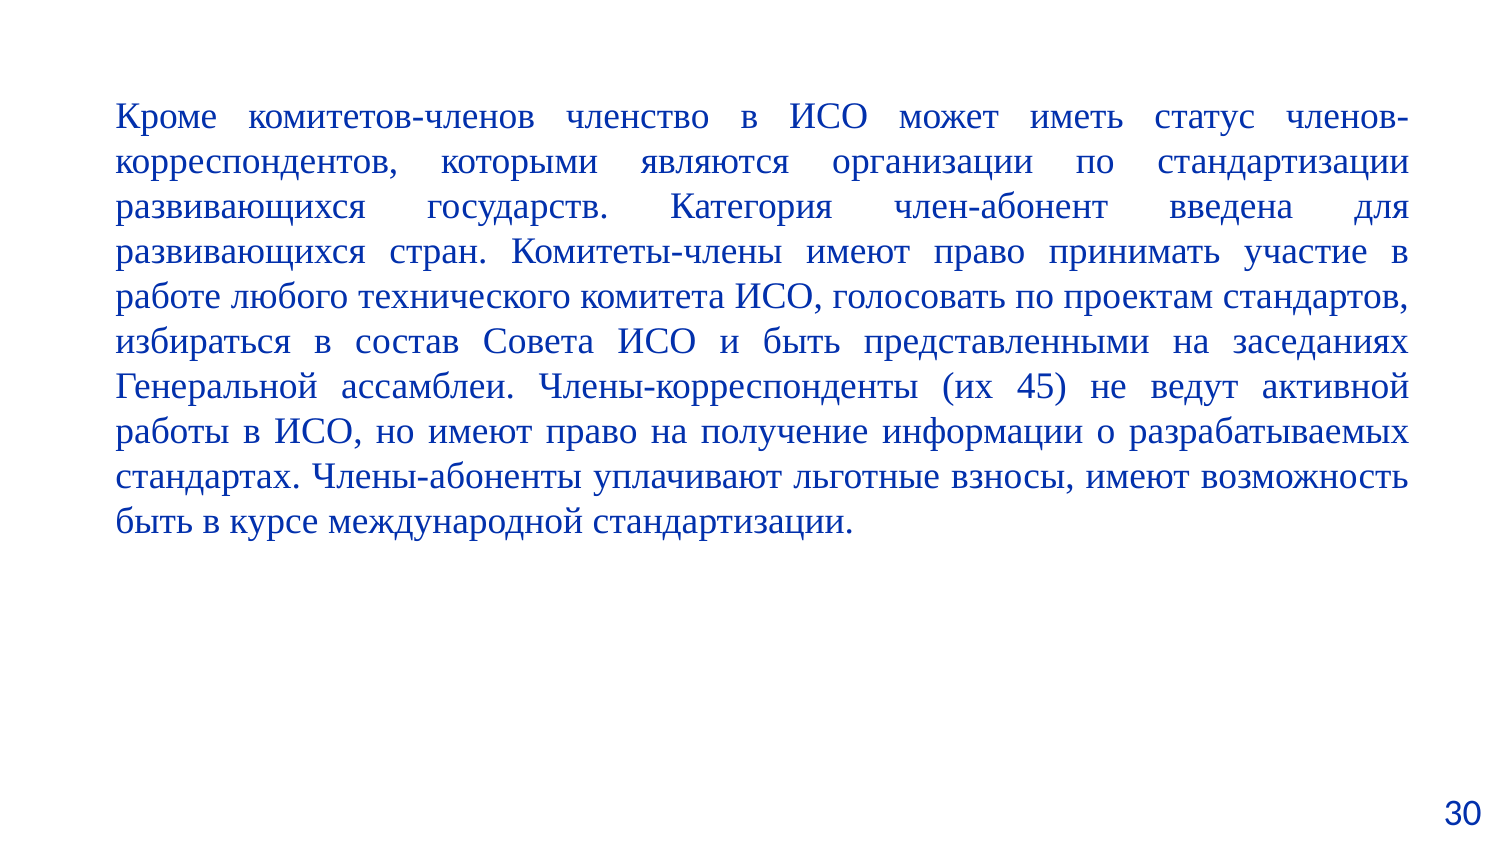

Кроме комитетов-членов членство в ИСО может иметь статус членов-корреспондентов, которыми являются организации по стандартизации развивающихся государств. Категория член-абонент введена для развивающихся стран. Комитеты-члены имеют право принимать участие в работе любого технического комитета ИСО, голосовать по проектам стандартов, избираться в состав Совета ИСО и быть представленными на заседаниях Генеральной ассамблеи. Члены-корреспонденты (их 45) не ведут активной работы в ИСО, но имеют право на получение информации о разрабатываемых стандартах. Члены-абоненты уплачивают льготные взносы, имеют возможность быть в курсе международной стандартизации.
  30